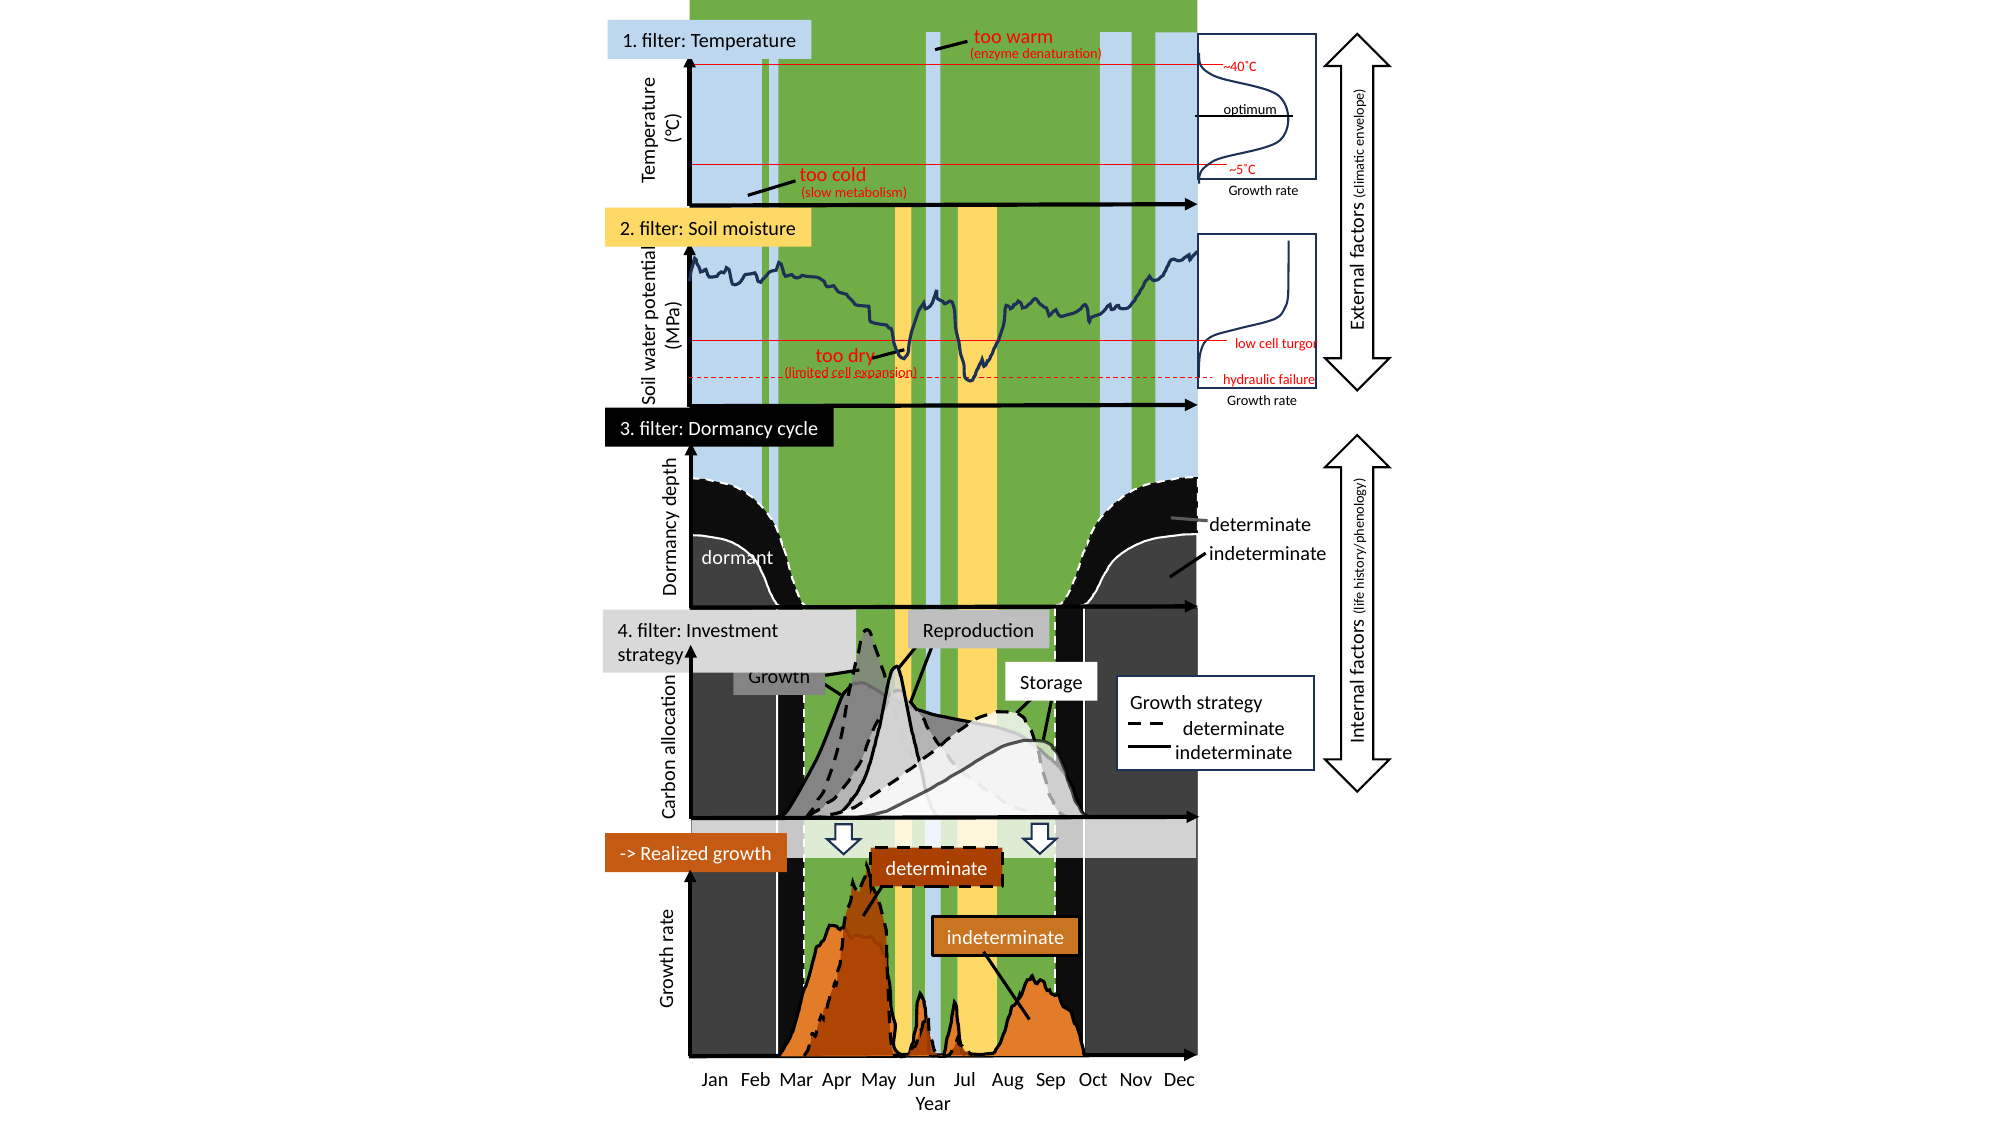

too warm
1. filter: Temperature

(enzyme denaturation)
~40˚C

optimum
~5˚C
Temperature
 (°C)
too cold
Growth rate
(slow metabolism)

External factors (climatic envelope)

2. filter: Soil moisture

Soil water potential
(MPa)
low cell turgor
too dry
(limited cell expansion)
hydraulic failure
Growth rate

3. filter: Dormancy cycle

determinate
Dormancy depth
indeterminate

dormant

Internal factors (life history/phenology)

4. filter: Investment strategy
Reproduction

Growth
Storage

Growth strategy
determinate
indeterminate

Carbon allocation

-> Realized growth
determinate

indeterminate

Growth rate
Jan
Feb
Mar
Apr
May
Jun
Jul
Aug
Sep
Oct
Nov
Dec
Year